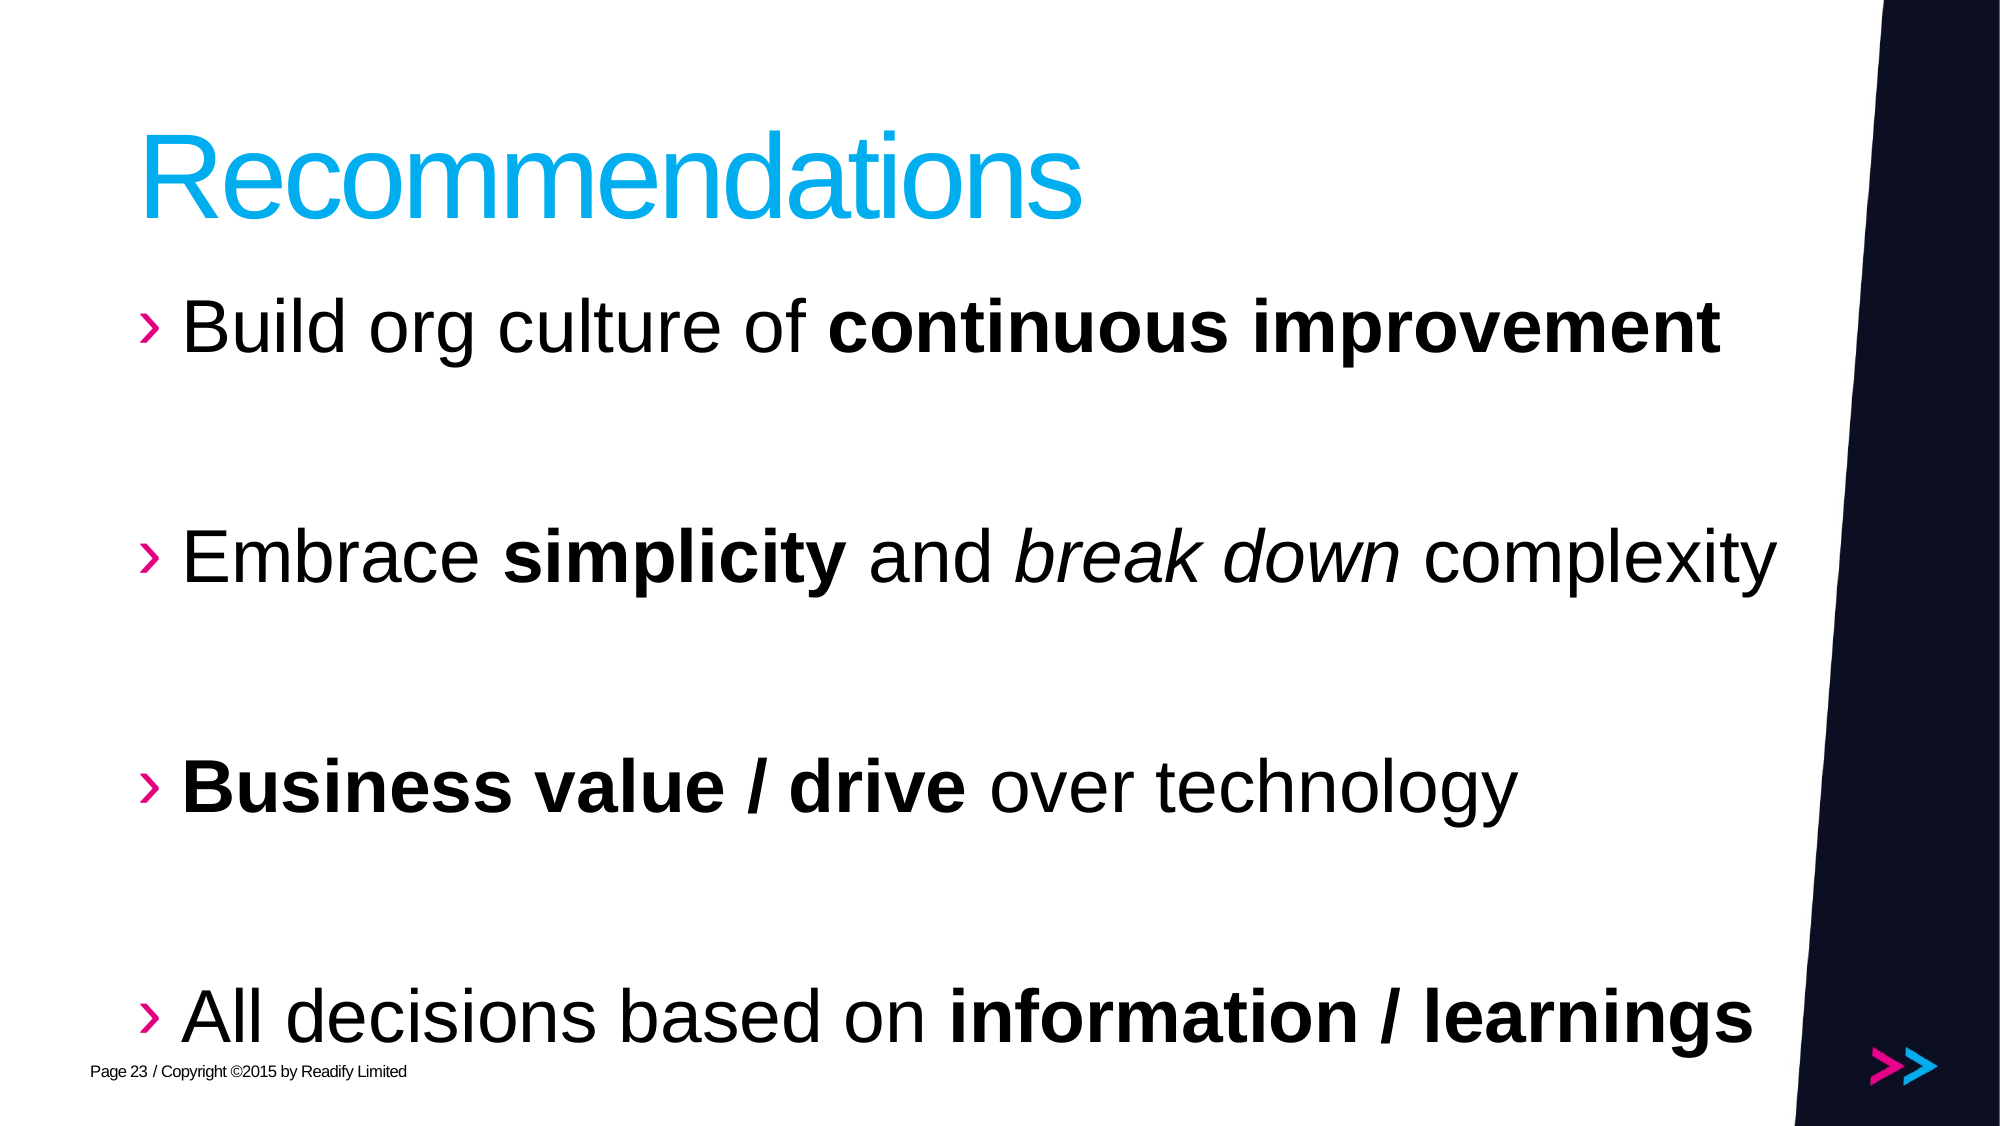

# Recommendations
Build org culture of continuous improvement

Embrace simplicity and break down complexity

Business value / drive over technology

All decisions based on information / learnings
23
/ Copyright ©2015 by Readify Limited